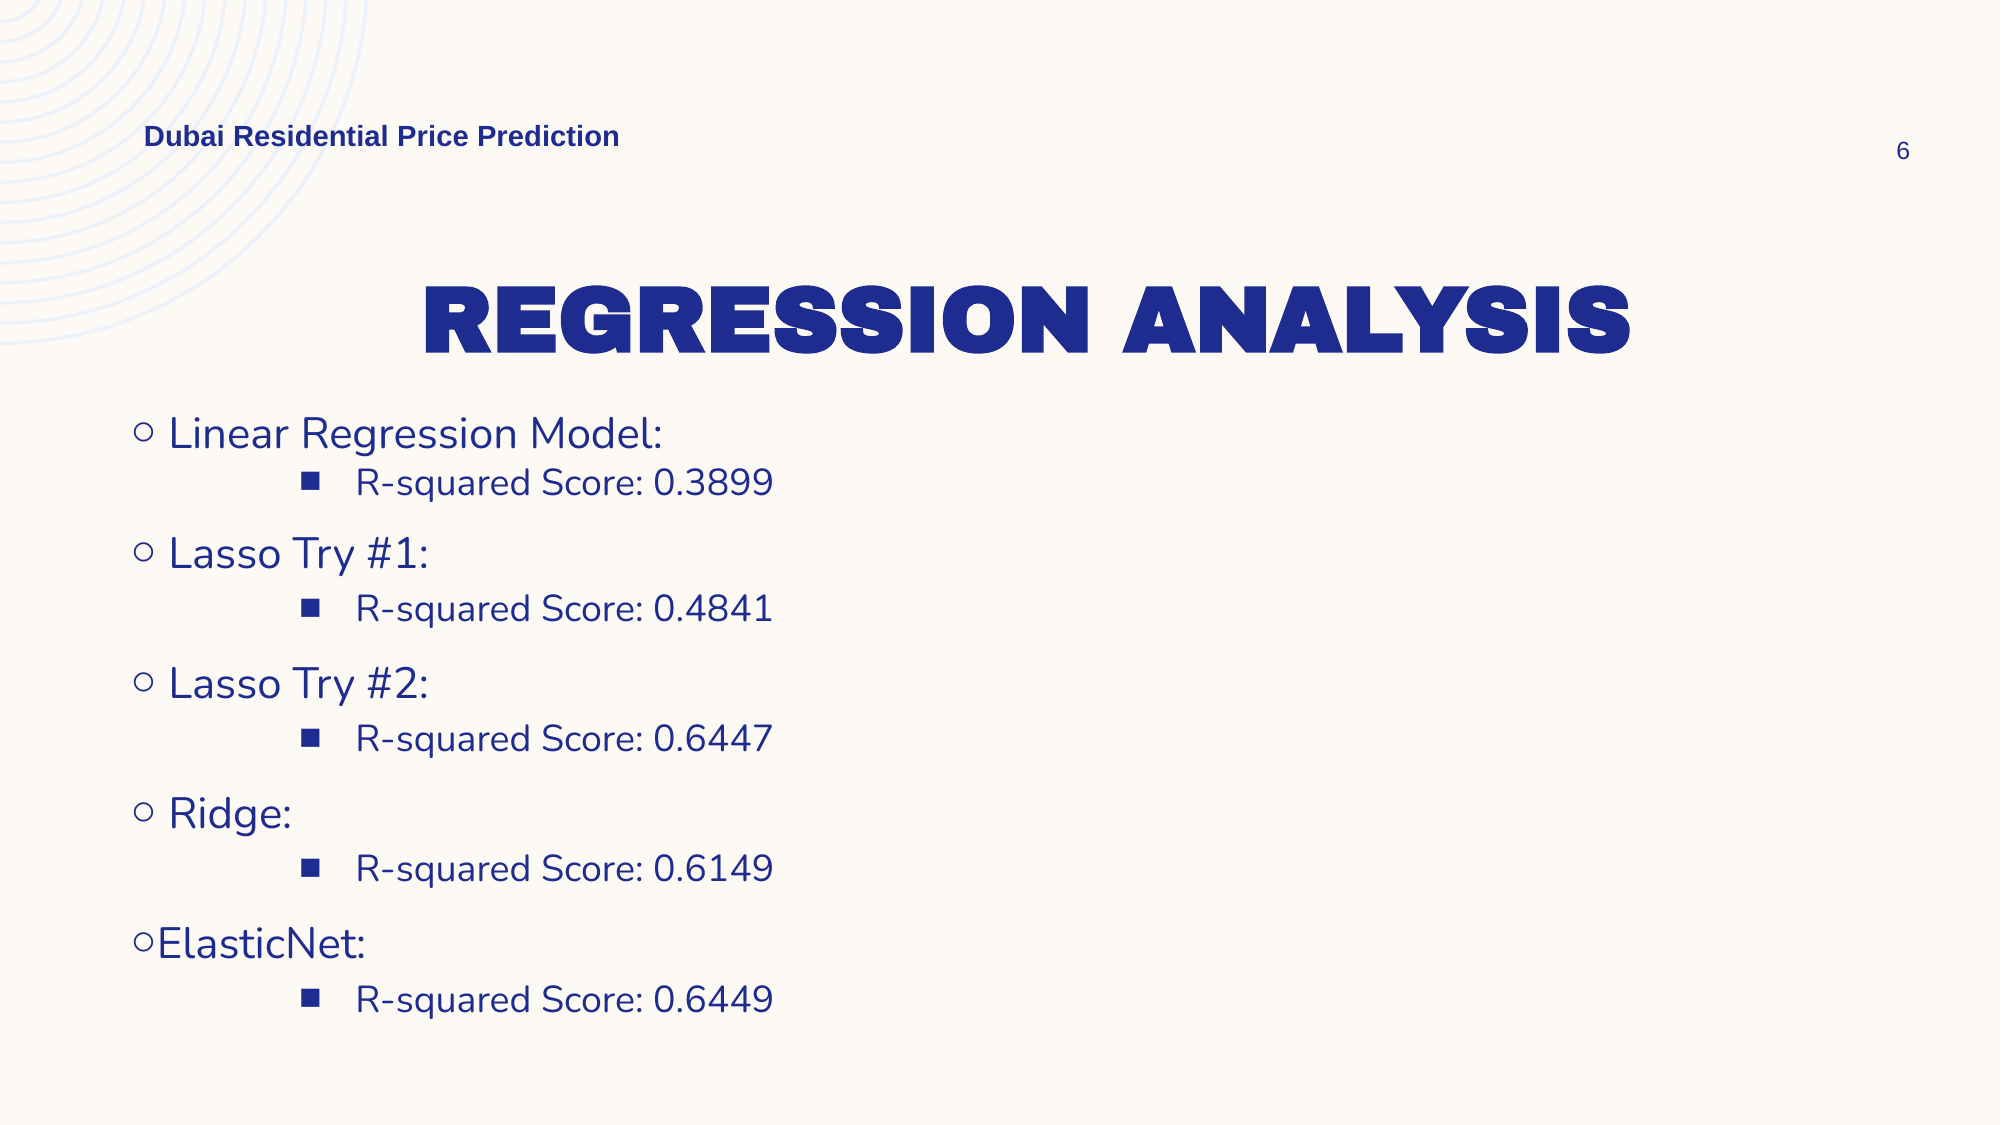

Dubai Residential Price Prediction

6
# REGRESSION ANALYSIS
 Linear Regression Model:
R-squared Score: 0.3899

 Lasso Try #1:
R-squared Score: 0.4841

 Lasso Try #2:
R-squared Score: 0.6447

 Ridge:
R-squared Score: 0.6149

ElasticNet:
R-squared Score: 0.6449